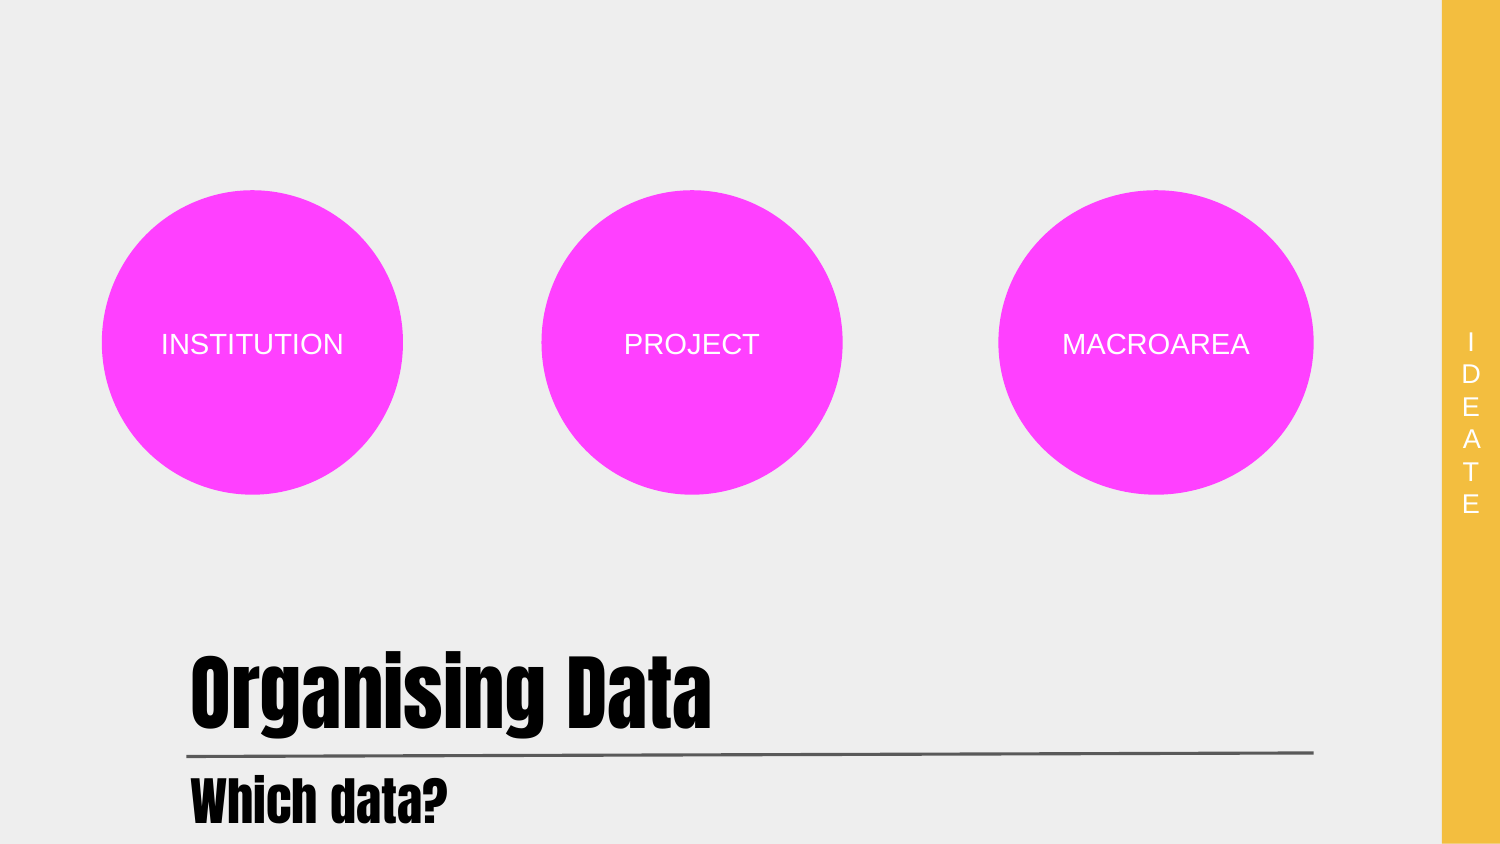

I
DEATE
INSTITUTION
PROJECT
MACROAREA
Organising Data
Which data?